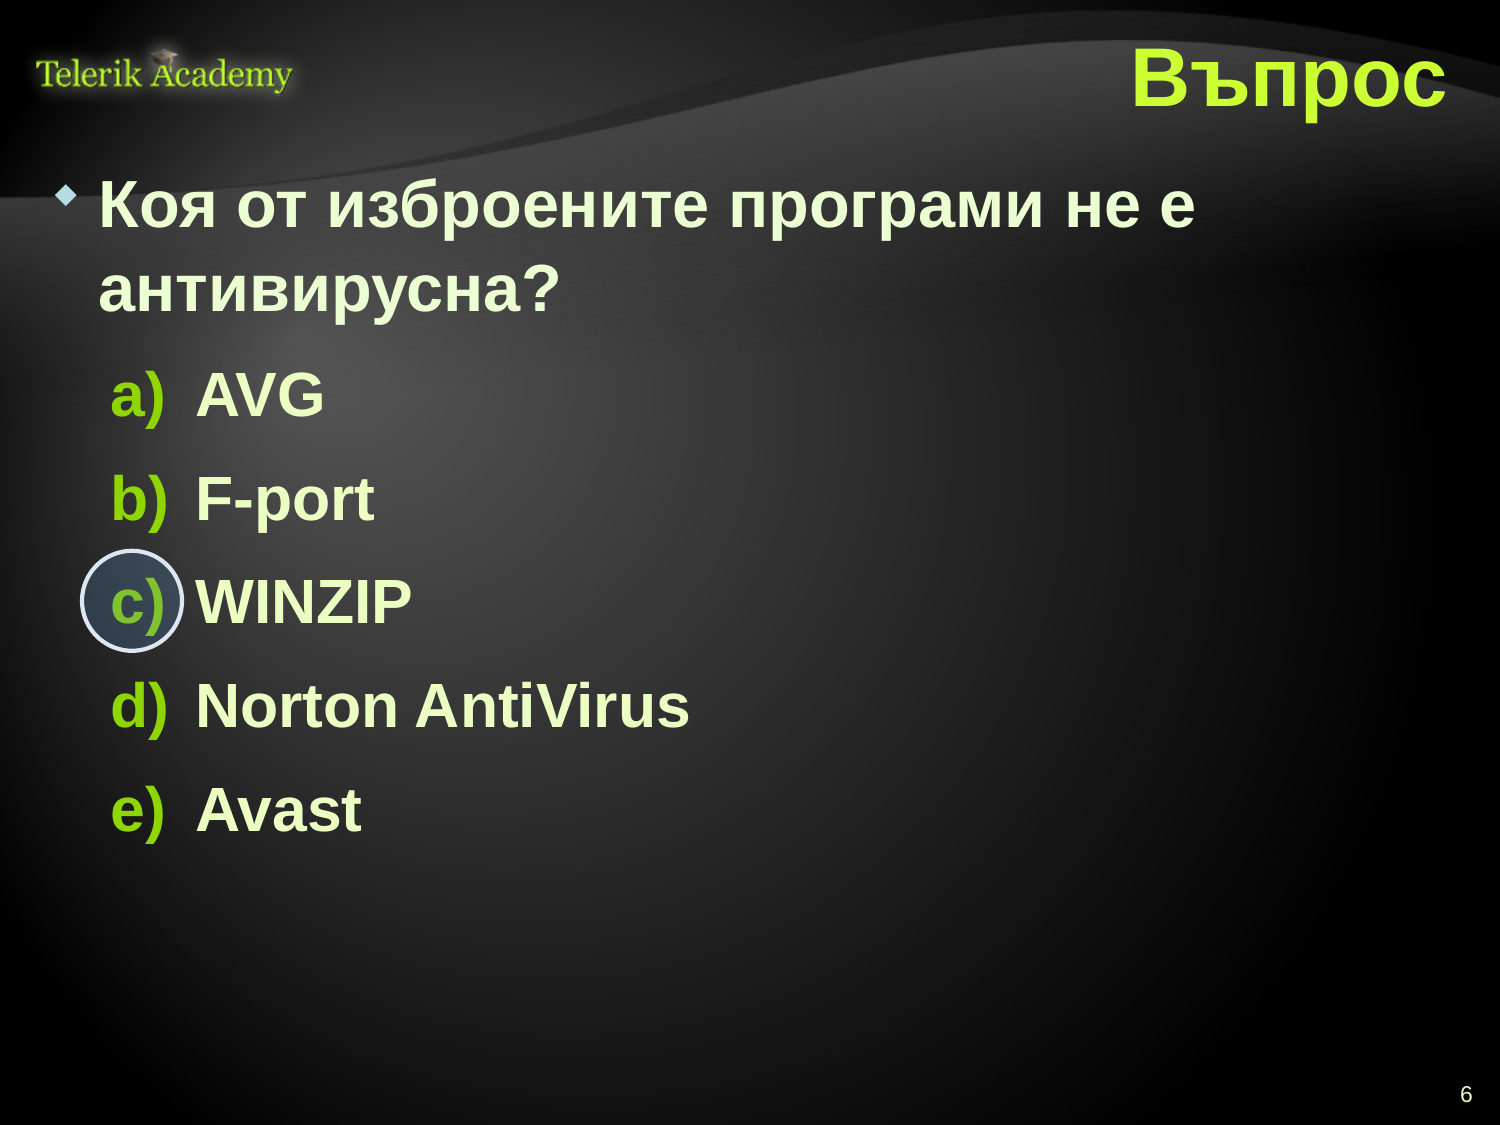

# Въпрос
Коя от изброените програми не е антивирусна?
AVG
F-port
WINZIP
Norton AntiVirus
Avast

6